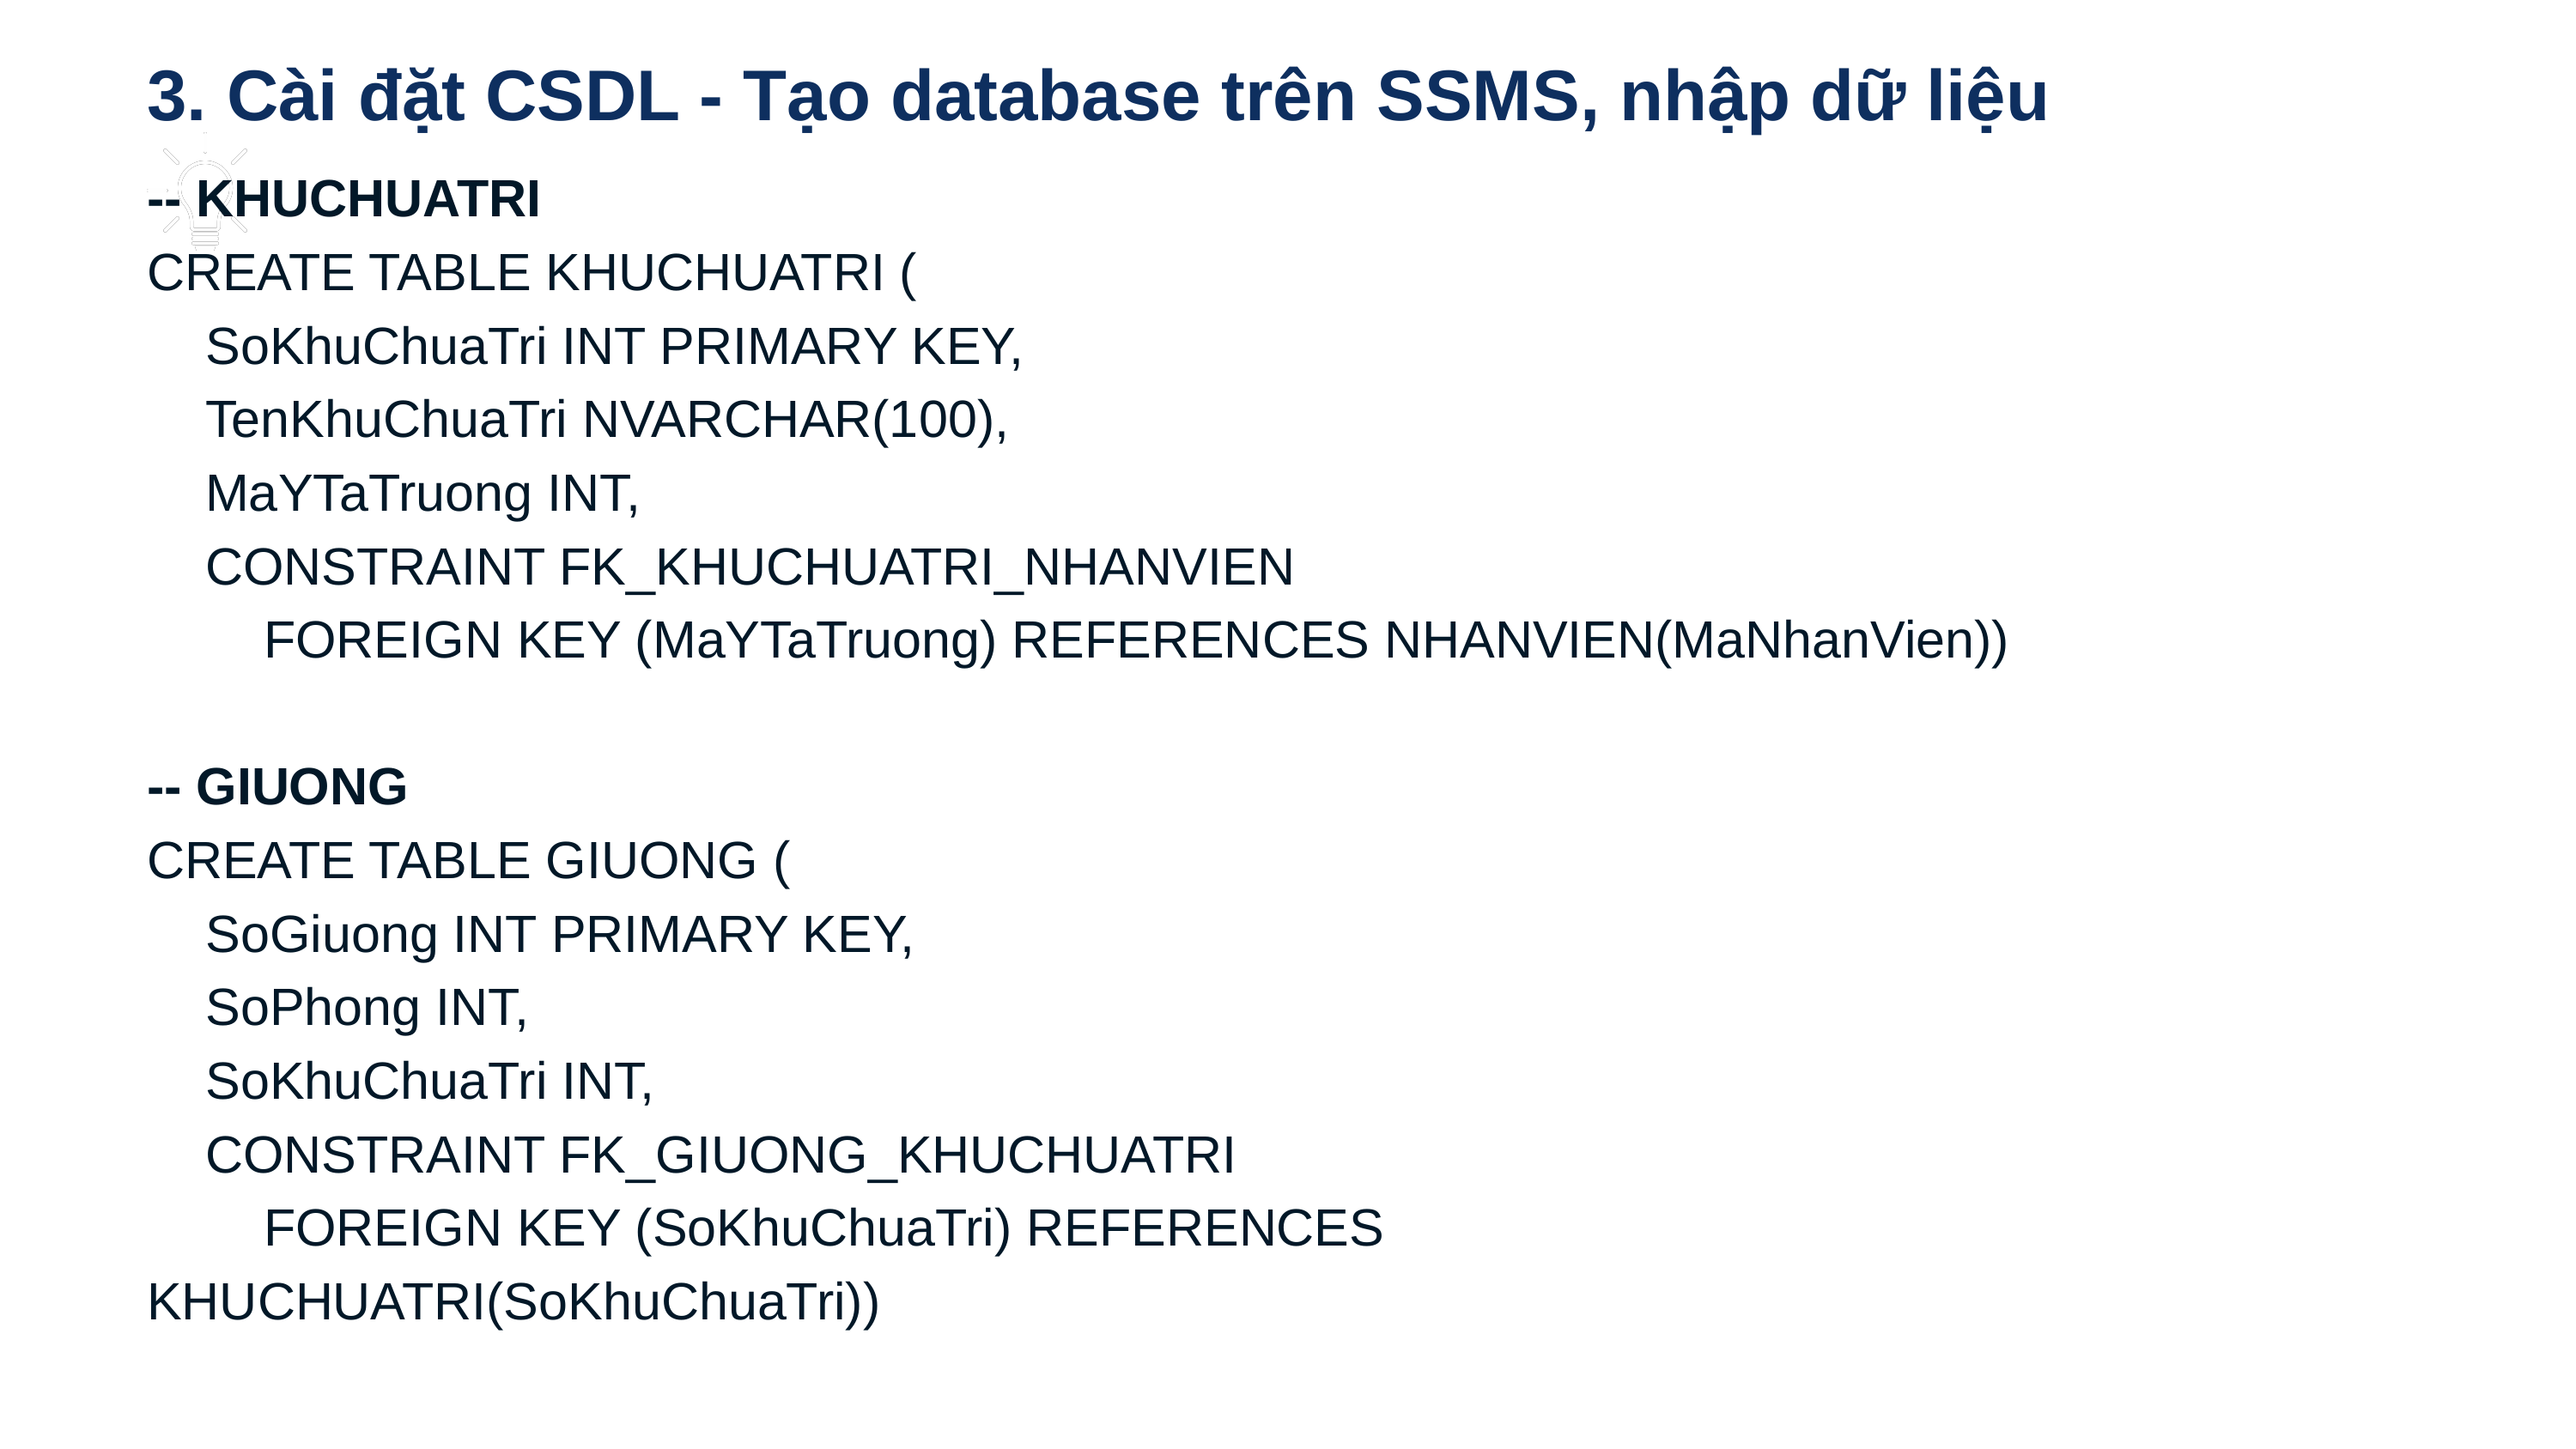

3. Cài đặt CSDL - Tạo database trên SSMS, nhập dữ liệu

-- KHUCHUATRI
CREATE TABLE KHUCHUATRI (
    SoKhuChuaTri INT PRIMARY KEY,
    TenKhuChuaTri NVARCHAR(100),
    MaYTaTruong INT,
    CONSTRAINT FK_KHUCHUATRI_NHANVIEN
        FOREIGN KEY (MaYTaTruong) REFERENCES NHANVIEN(MaNhanVien))

-- GIUONG
CREATE TABLE GIUONG (
    SoGiuong INT PRIMARY KEY,
    SoPhong INT,
    SoKhuChuaTri INT,
    CONSTRAINT FK_GIUONG_KHUCHUATRI
        FOREIGN KEY (SoKhuChuaTri) REFERENCES KHUCHUATRI(SoKhuChuaTri))